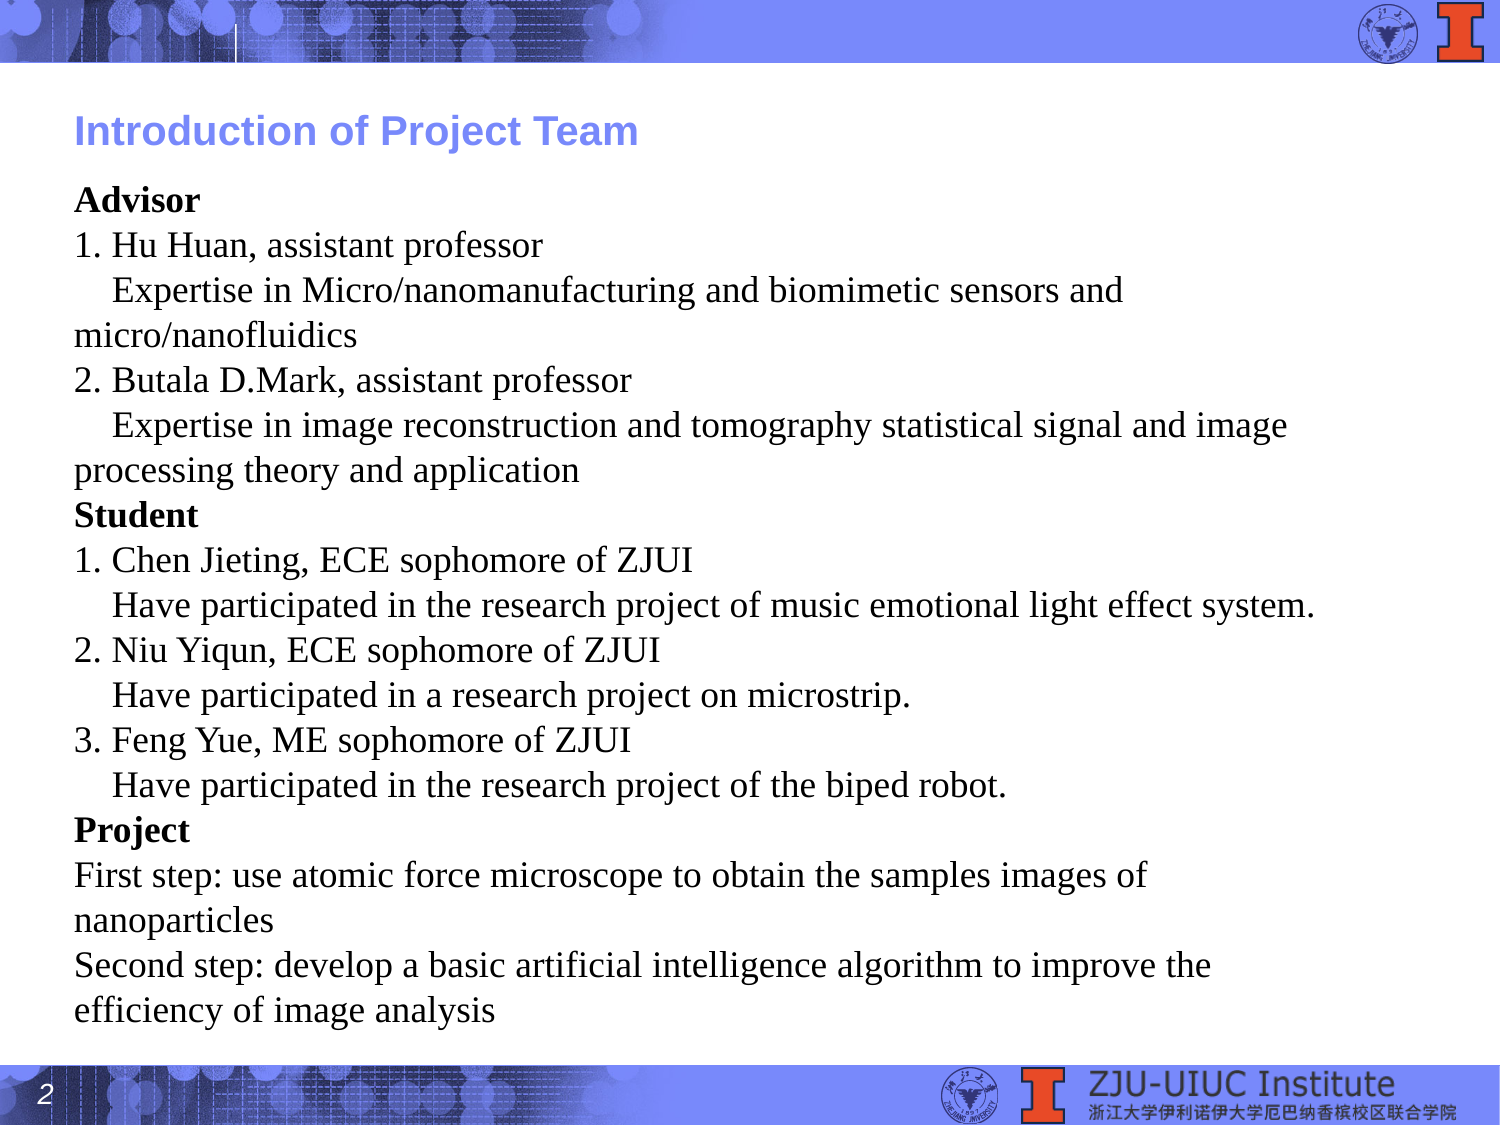

# Introduction of Project Team
Advisor
1. Hu Huan, assistant professor
    Expertise in Micro/nanomanufacturing and biomimetic sensors and            micro/nanofluidics
2. Butala D.Mark, assistant professor
    Expertise in image reconstruction and tomography statistical signal and image processing theory and application
Student
1. Chen Jieting, ECE sophomore of ZJUI
    Have participated in the research project of music emotional light effect system.
2. Niu Yiqun, ECE sophomore of ZJUI
    Have participated in a research project on microstrip.
3. Feng Yue, ME sophomore of ZJUI
    Have participated in the research project of the biped robot.
Project
First step: use atomic force microscope to obtain the samples images of nanoparticles
Second step: develop a basic artificial intelligence algorithm to improve the efficiency of image analysis